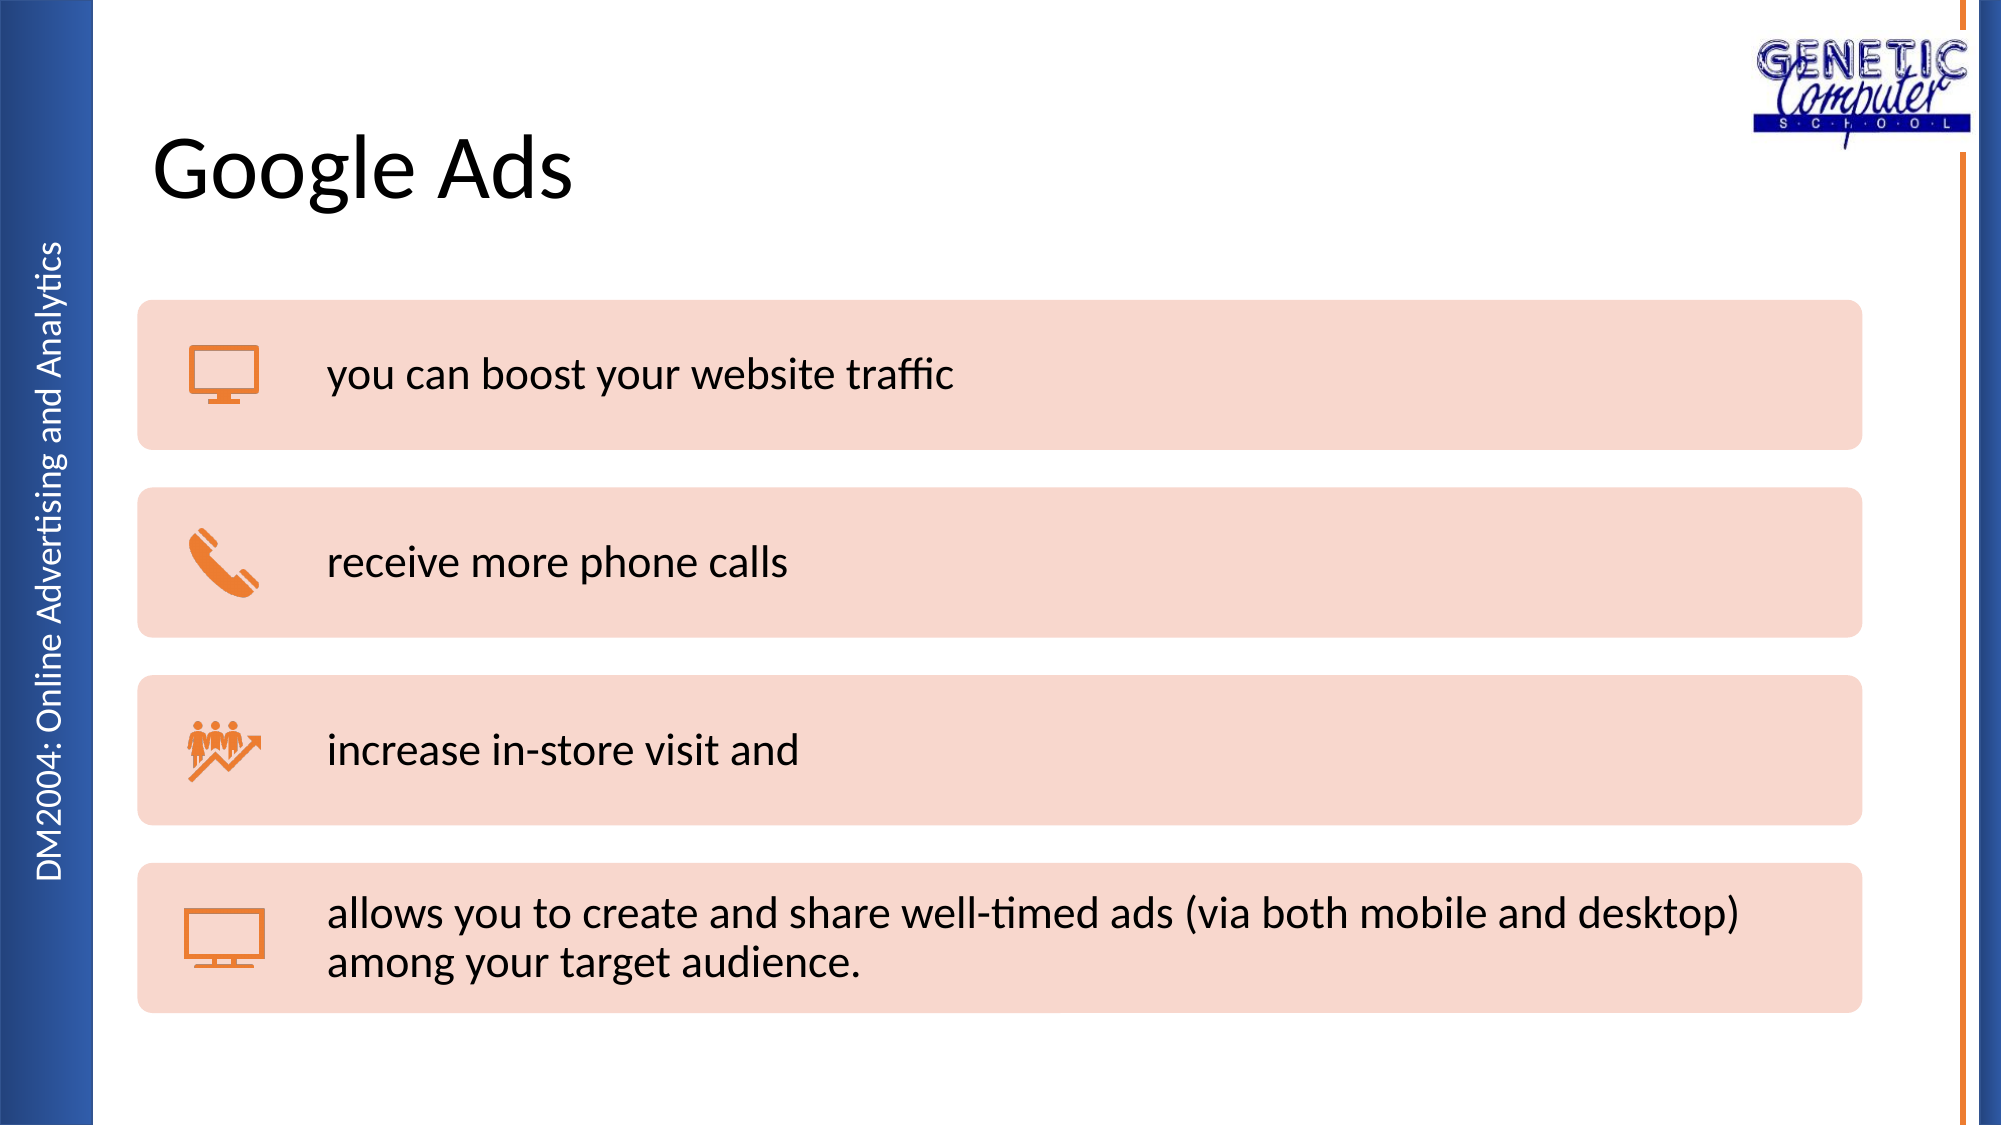

# Google Ads
you can boost your website traffic
receive more phone calls
increase in-store visit and
allows you to create and share well-timed ads (via both mobile and desktop) among your target audience.